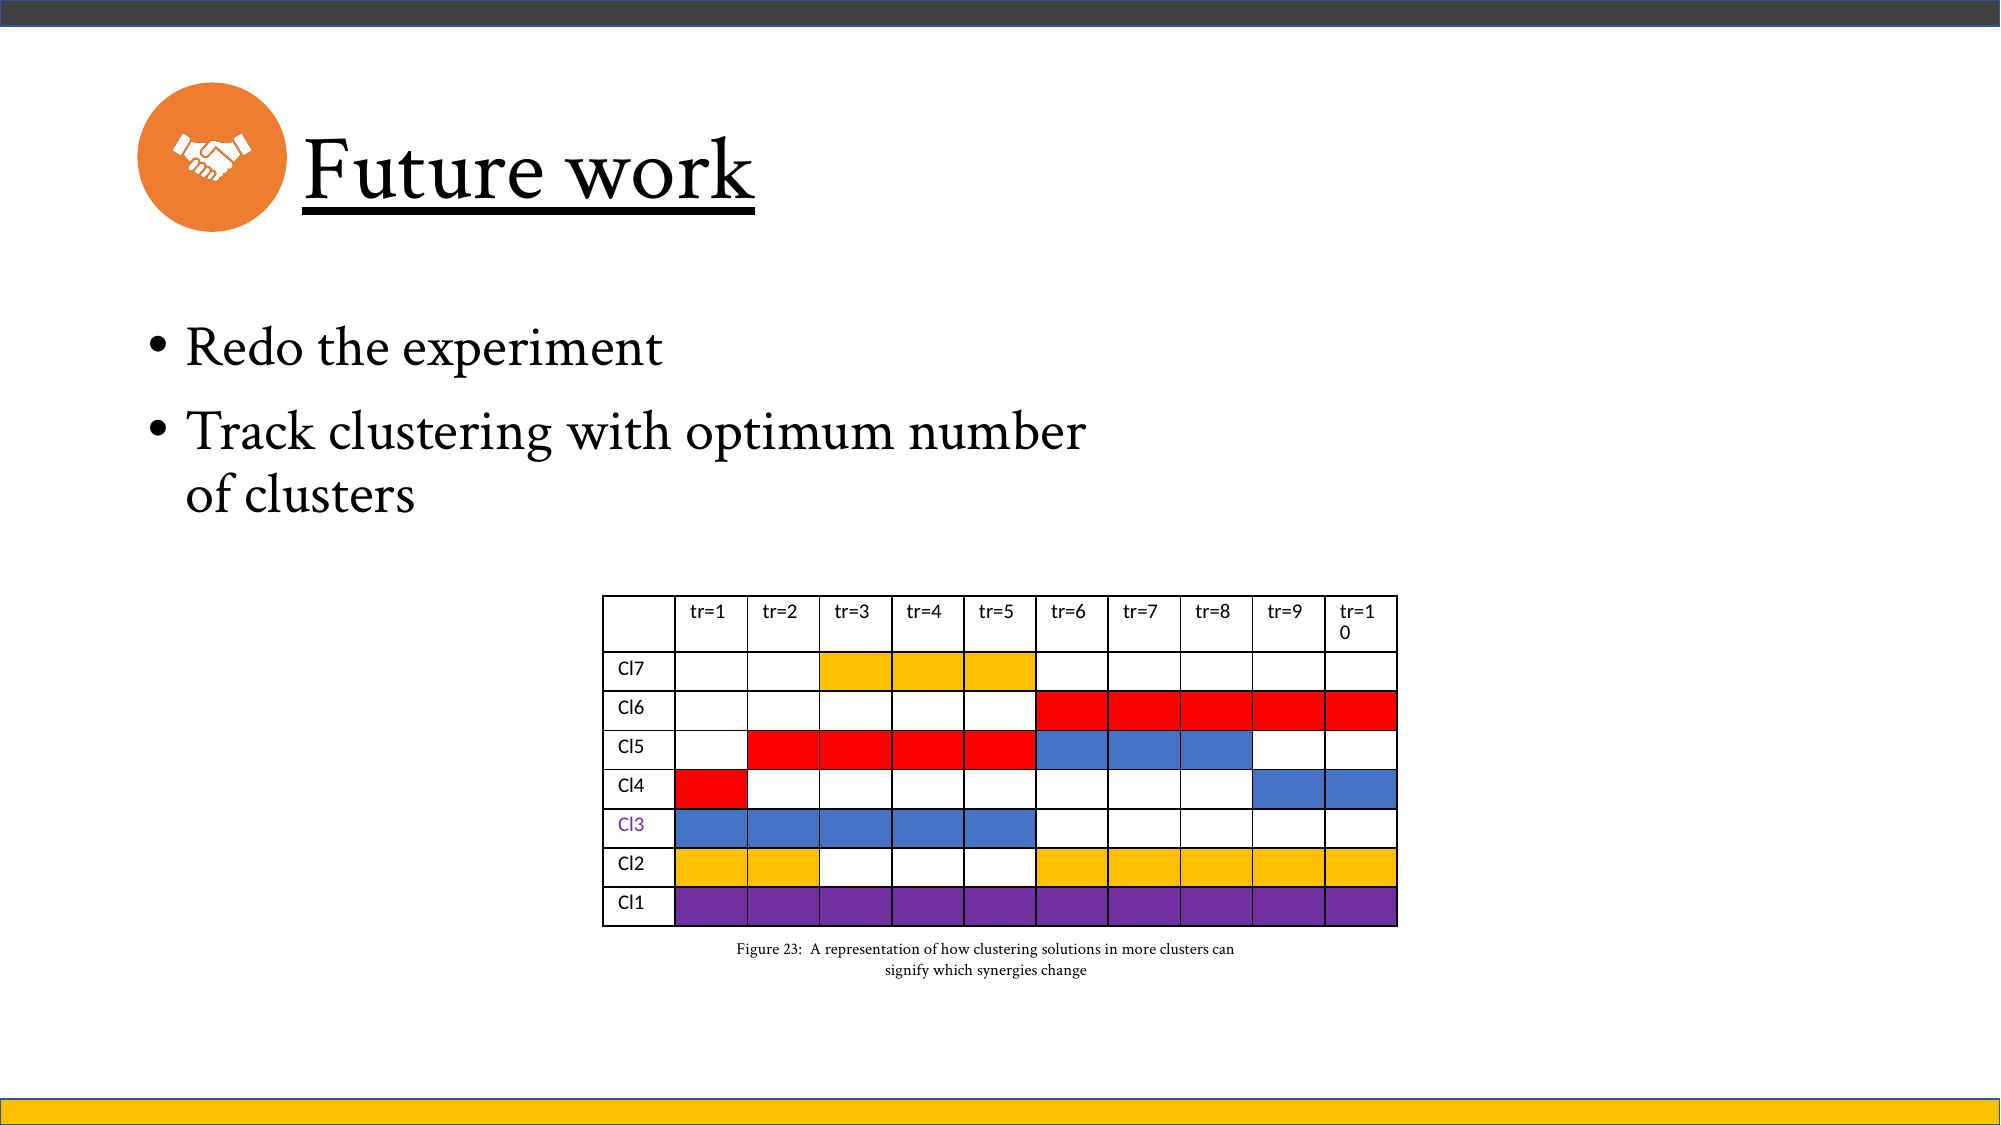

# Future work

Redo the experiment
Track clustering with optimum number of clusters
|  | tr=1 | tr=2 | tr=3 | tr=4 | tr=5 | tr=6 | tr=7 | tr=8 | tr=9 | tr=10 |
| --- | --- | --- | --- | --- | --- | --- | --- | --- | --- | --- |
| Cl7 |  |  |  |  |  |  |  |  |  |  |
| Cl6 |  |  |  |  |  | o | o | o | o | o |
| Cl5 |  |  | o | o | o |  |  |  |  |  |
| Cl4 |  |  |  |  |  |  |  |  |  |  |
| Cl3 |  |  |  |  |  |  |  |  |  |  |
| Cl2 |  |  |  |  |  |  |  |  |  |  |
| Cl1 |  |  |  |  |  |  |  |  |  |  |
Figure 23:  A representation of how clustering solutions in more clusters can signify which synergies change